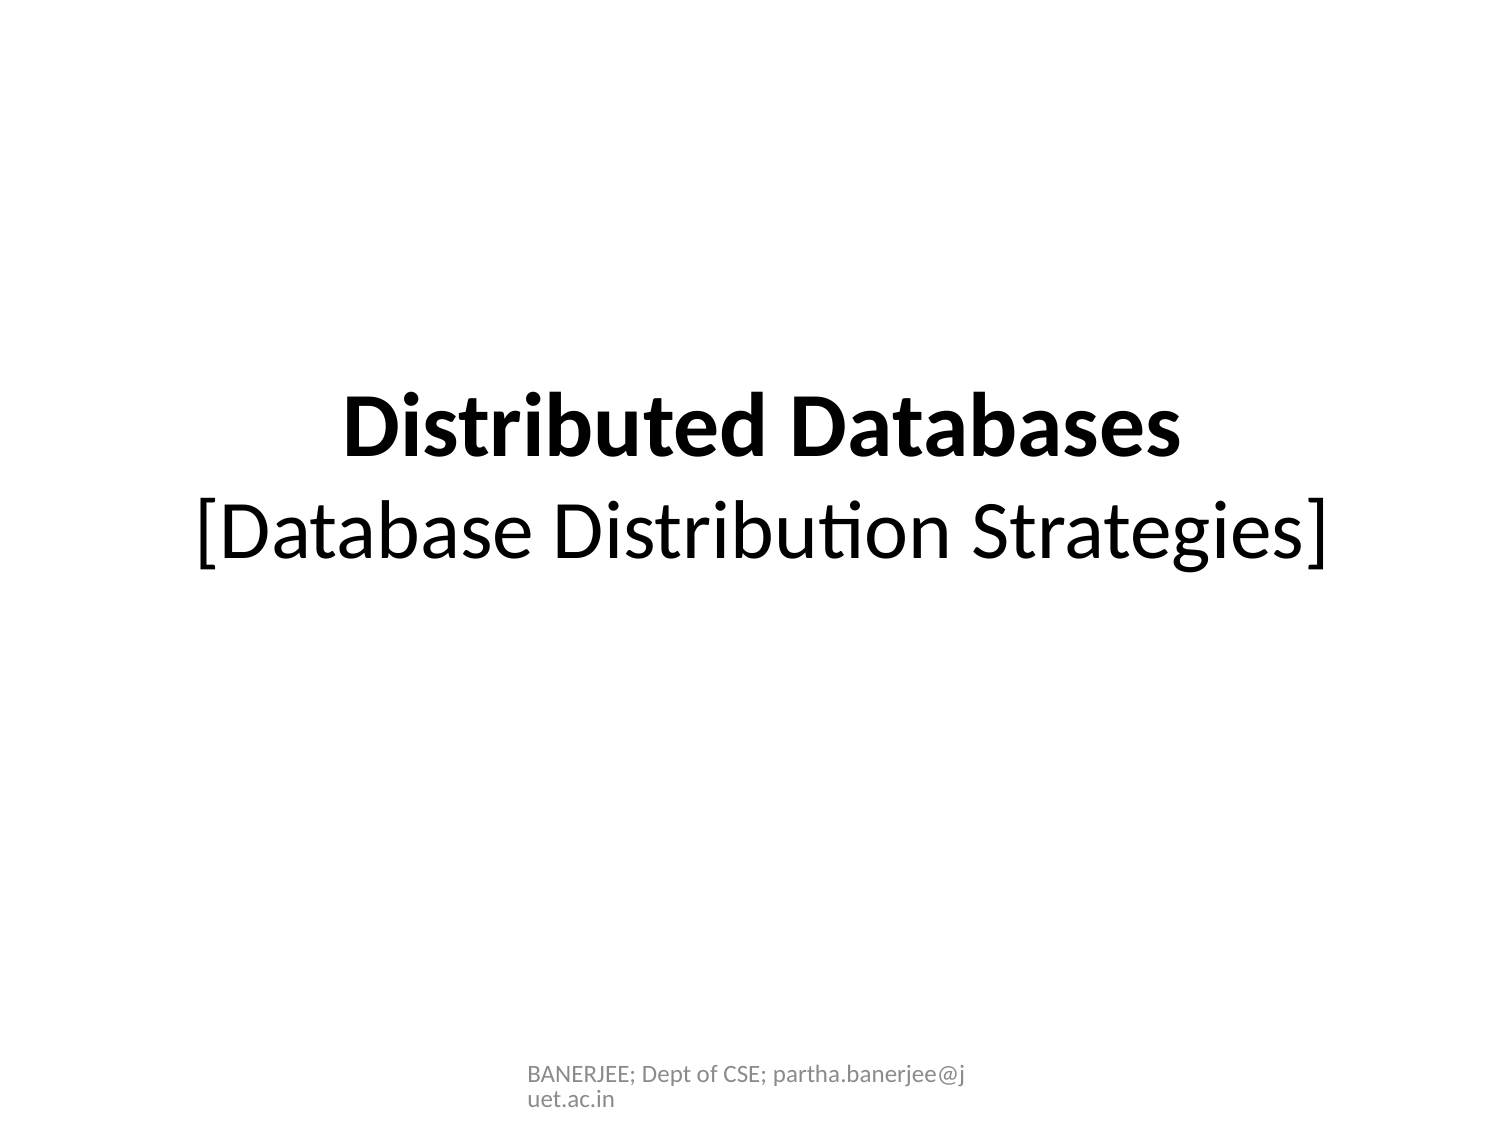

# Distributed Databases [Database Distribution Strategies]
BANERJEE; Dept of CSE; partha.banerjee@juet.ac.in